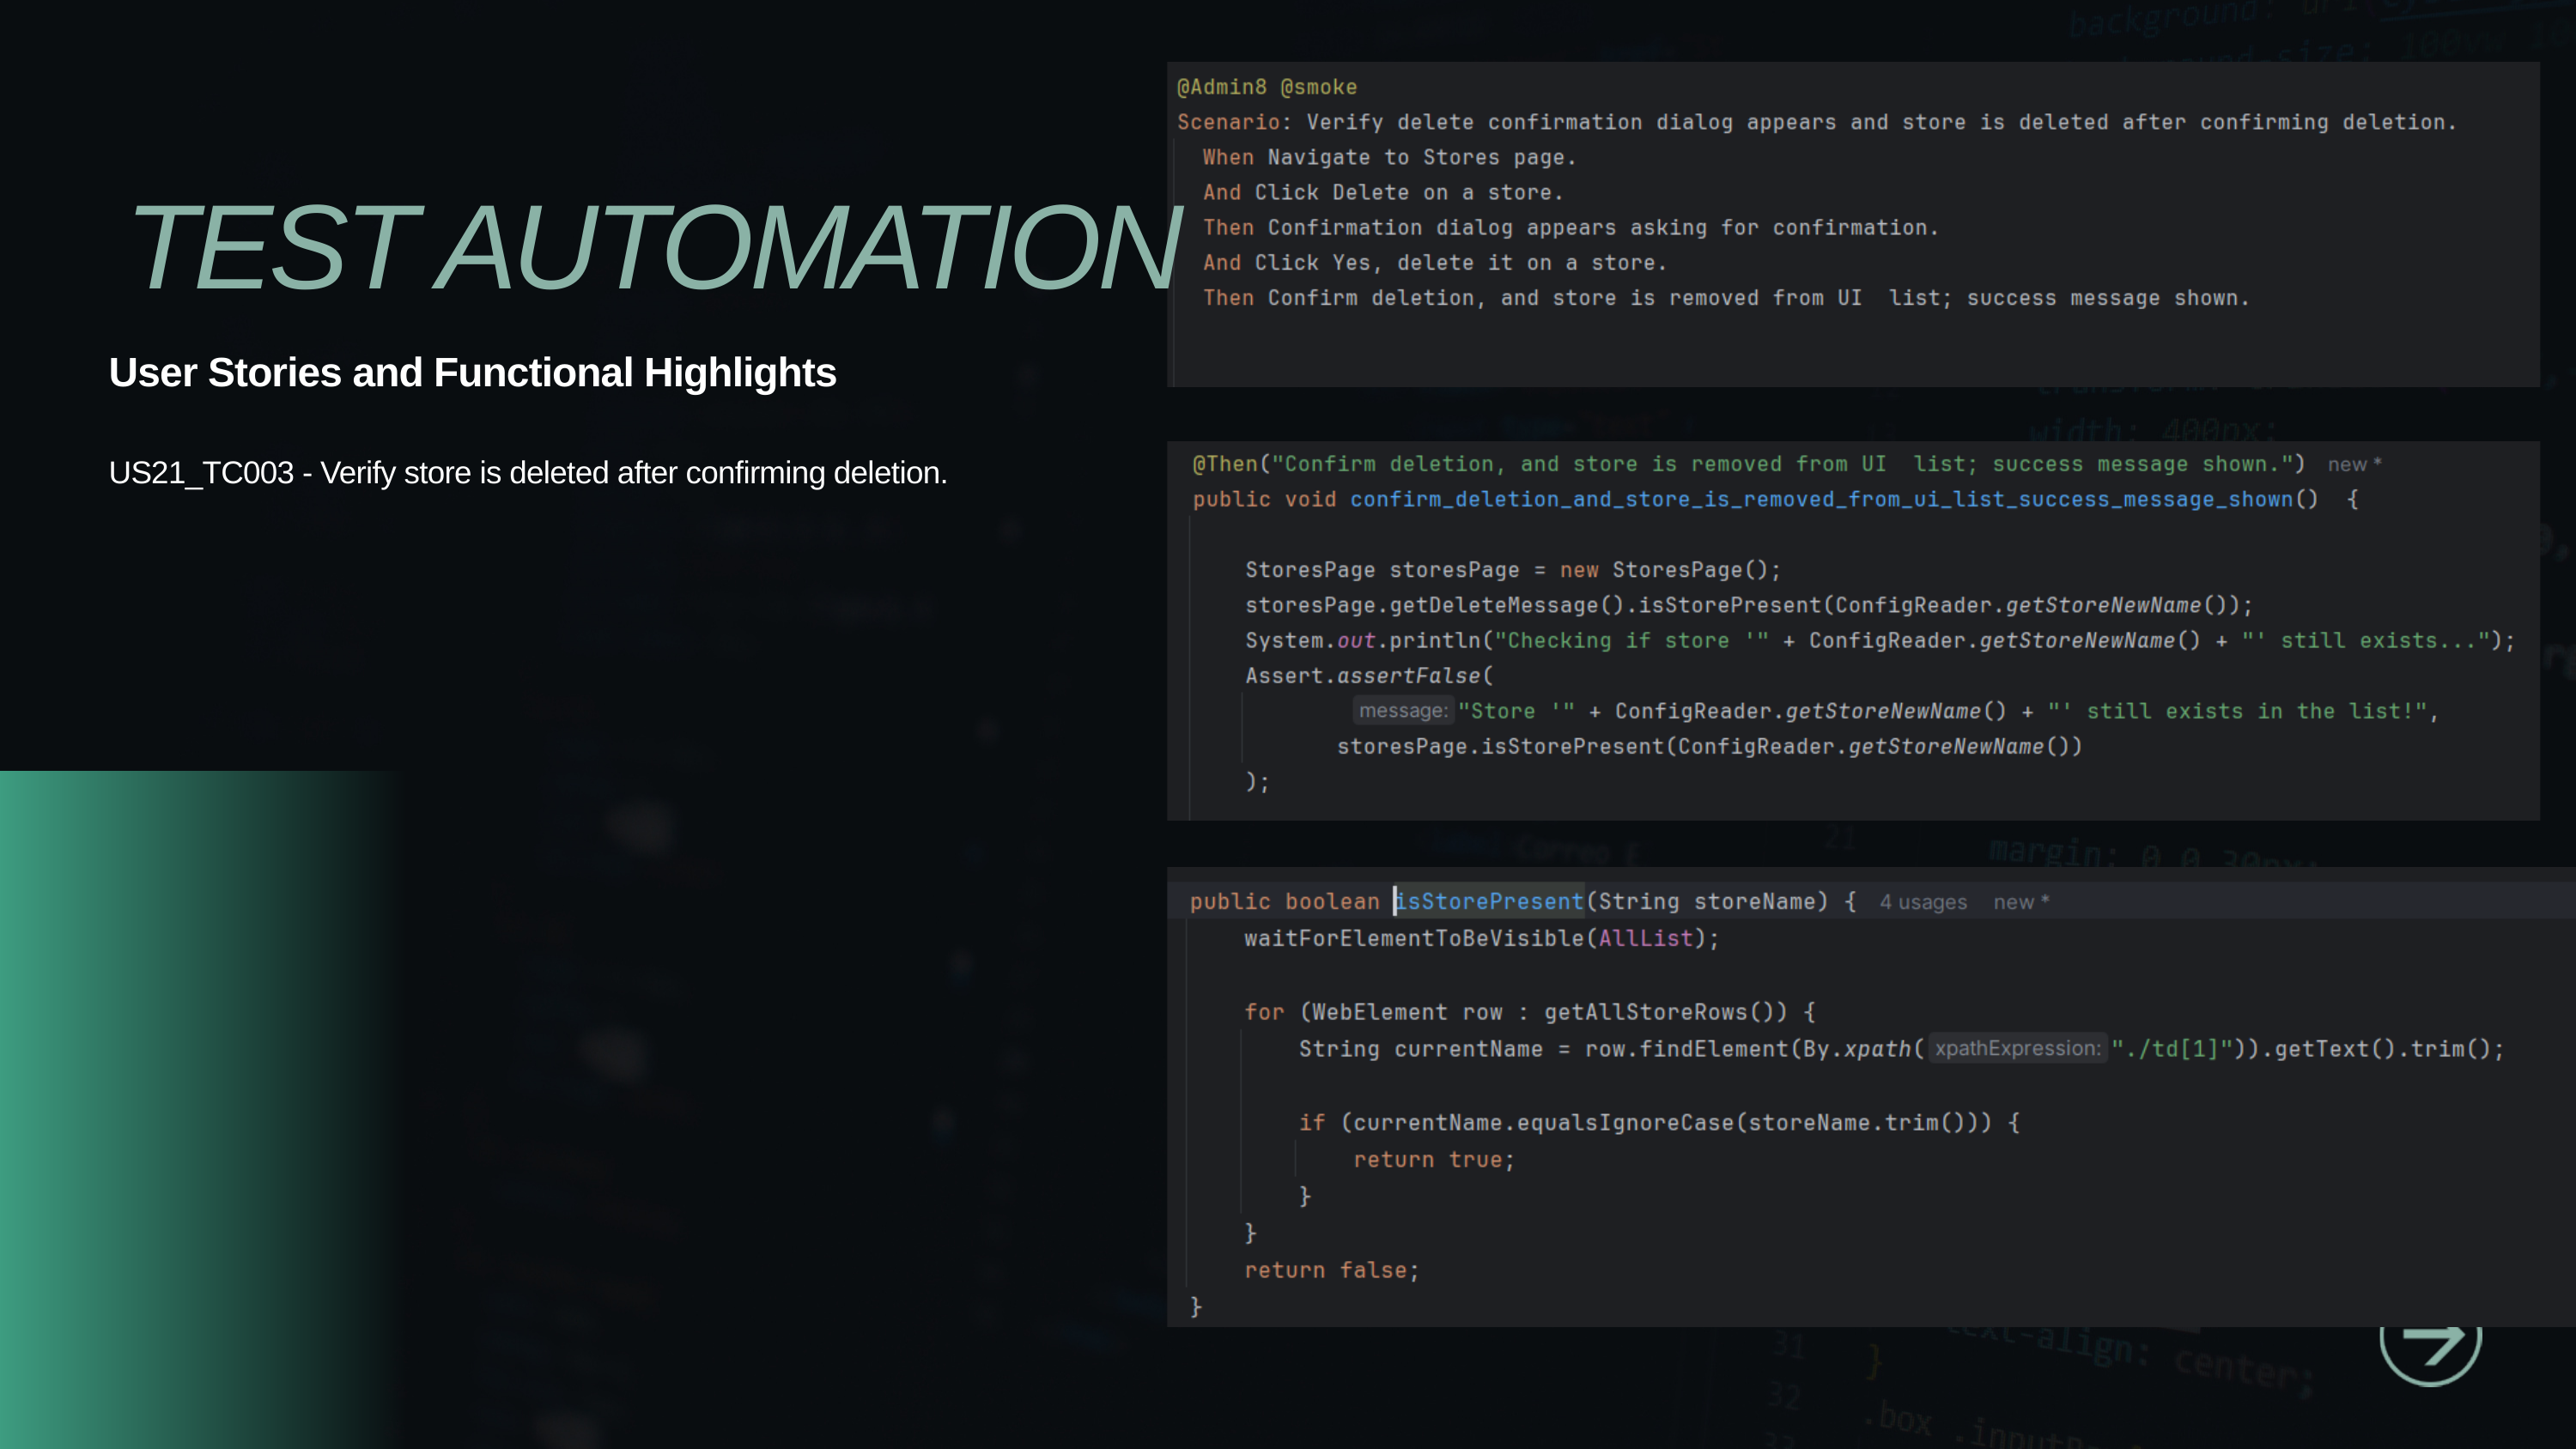

TEST AUTOMATION
User Stories and Functional Highlights

US21_TC003 - Verify store is deleted after confirming deletion.